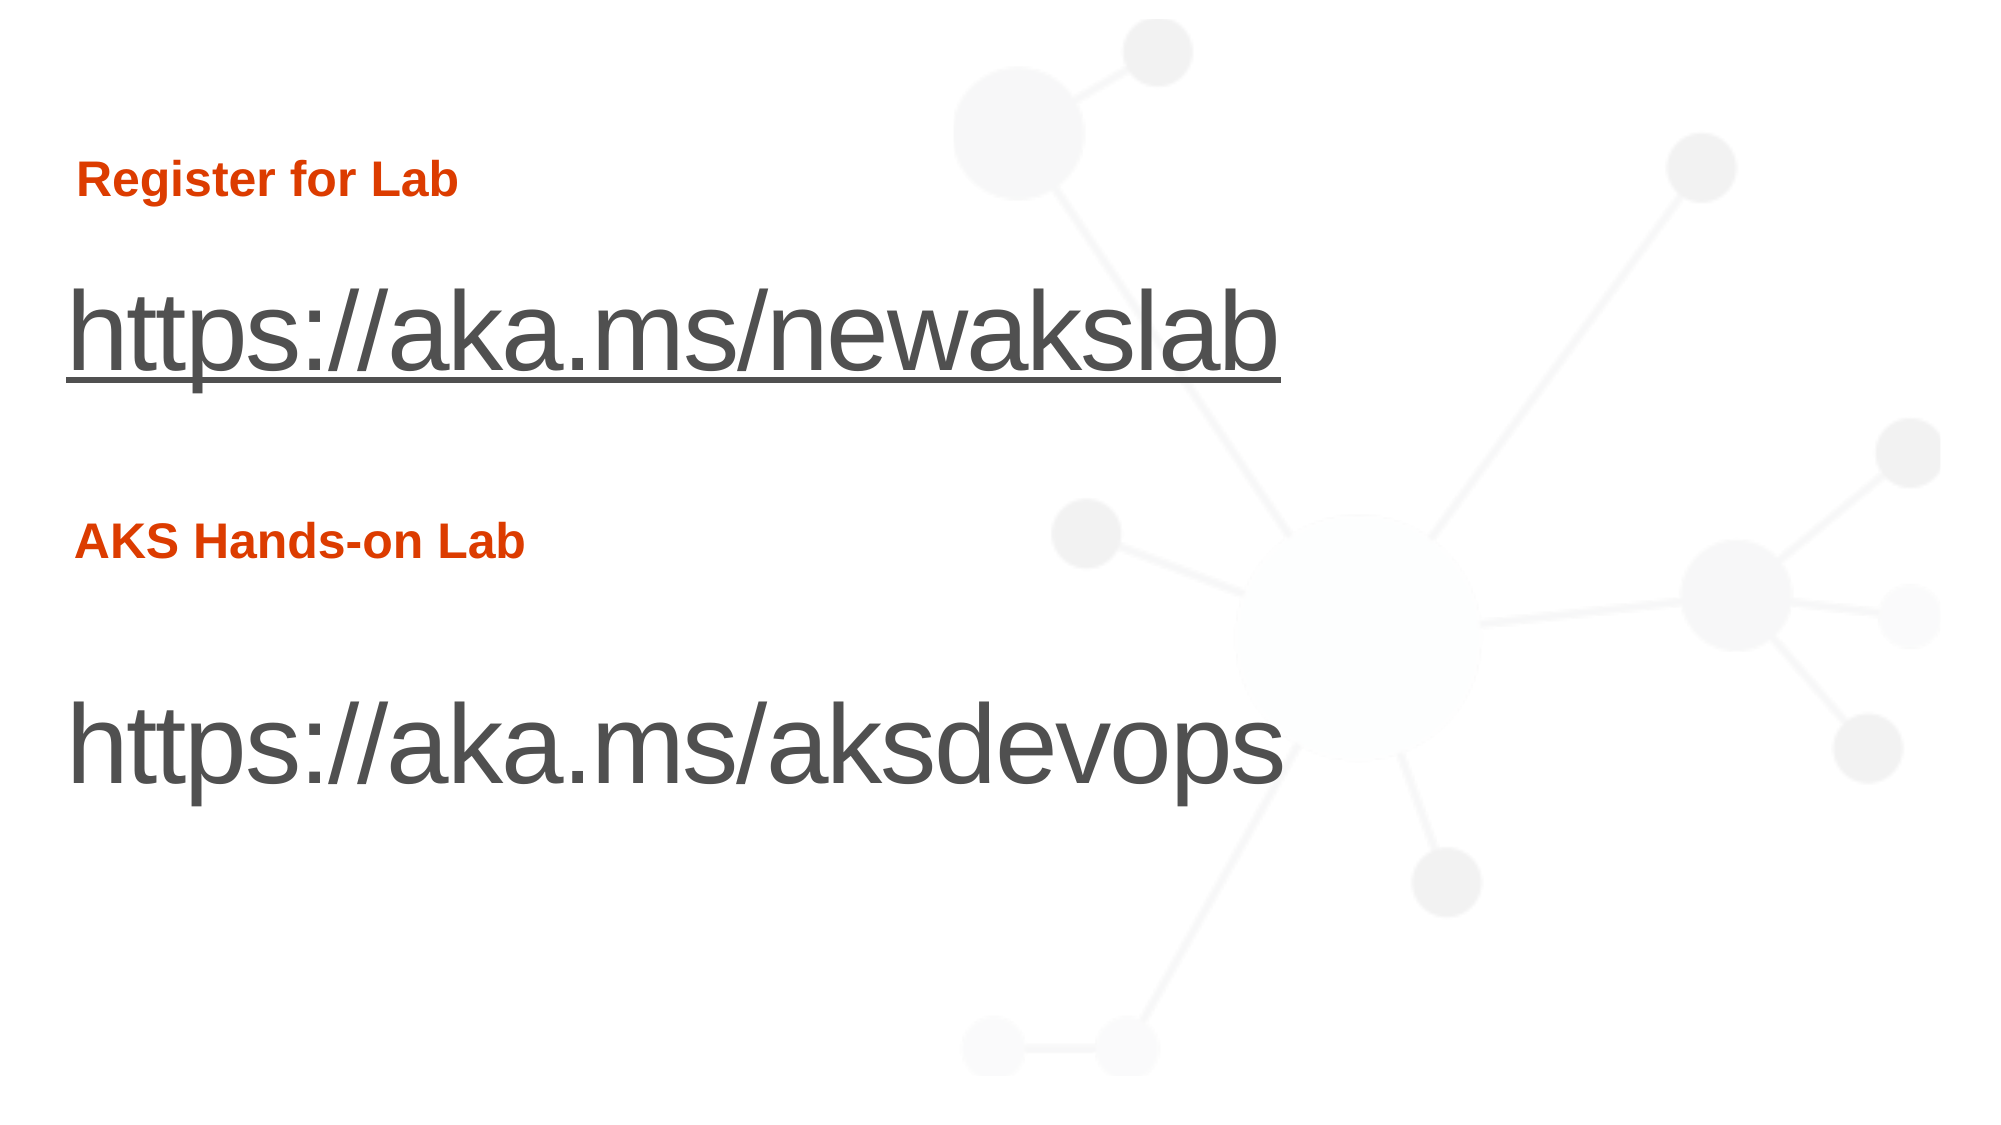

Register for Lab
# https://aka.ms/newakslab
AKS Hands-on Lab
https://aka.ms/aksdevops